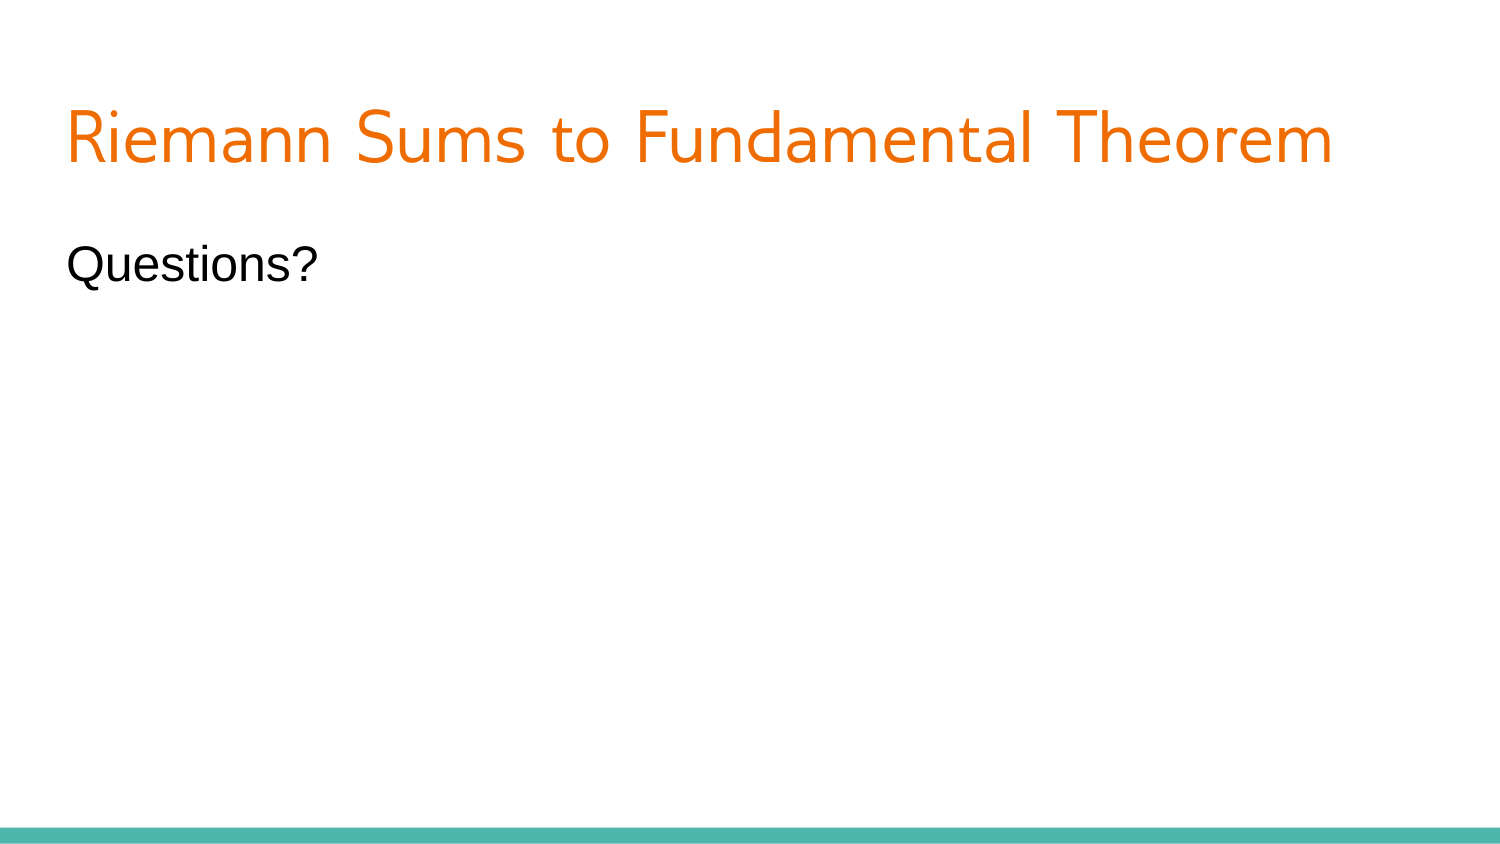

# Riemann Sums to Fundamental Theorem
Questions?